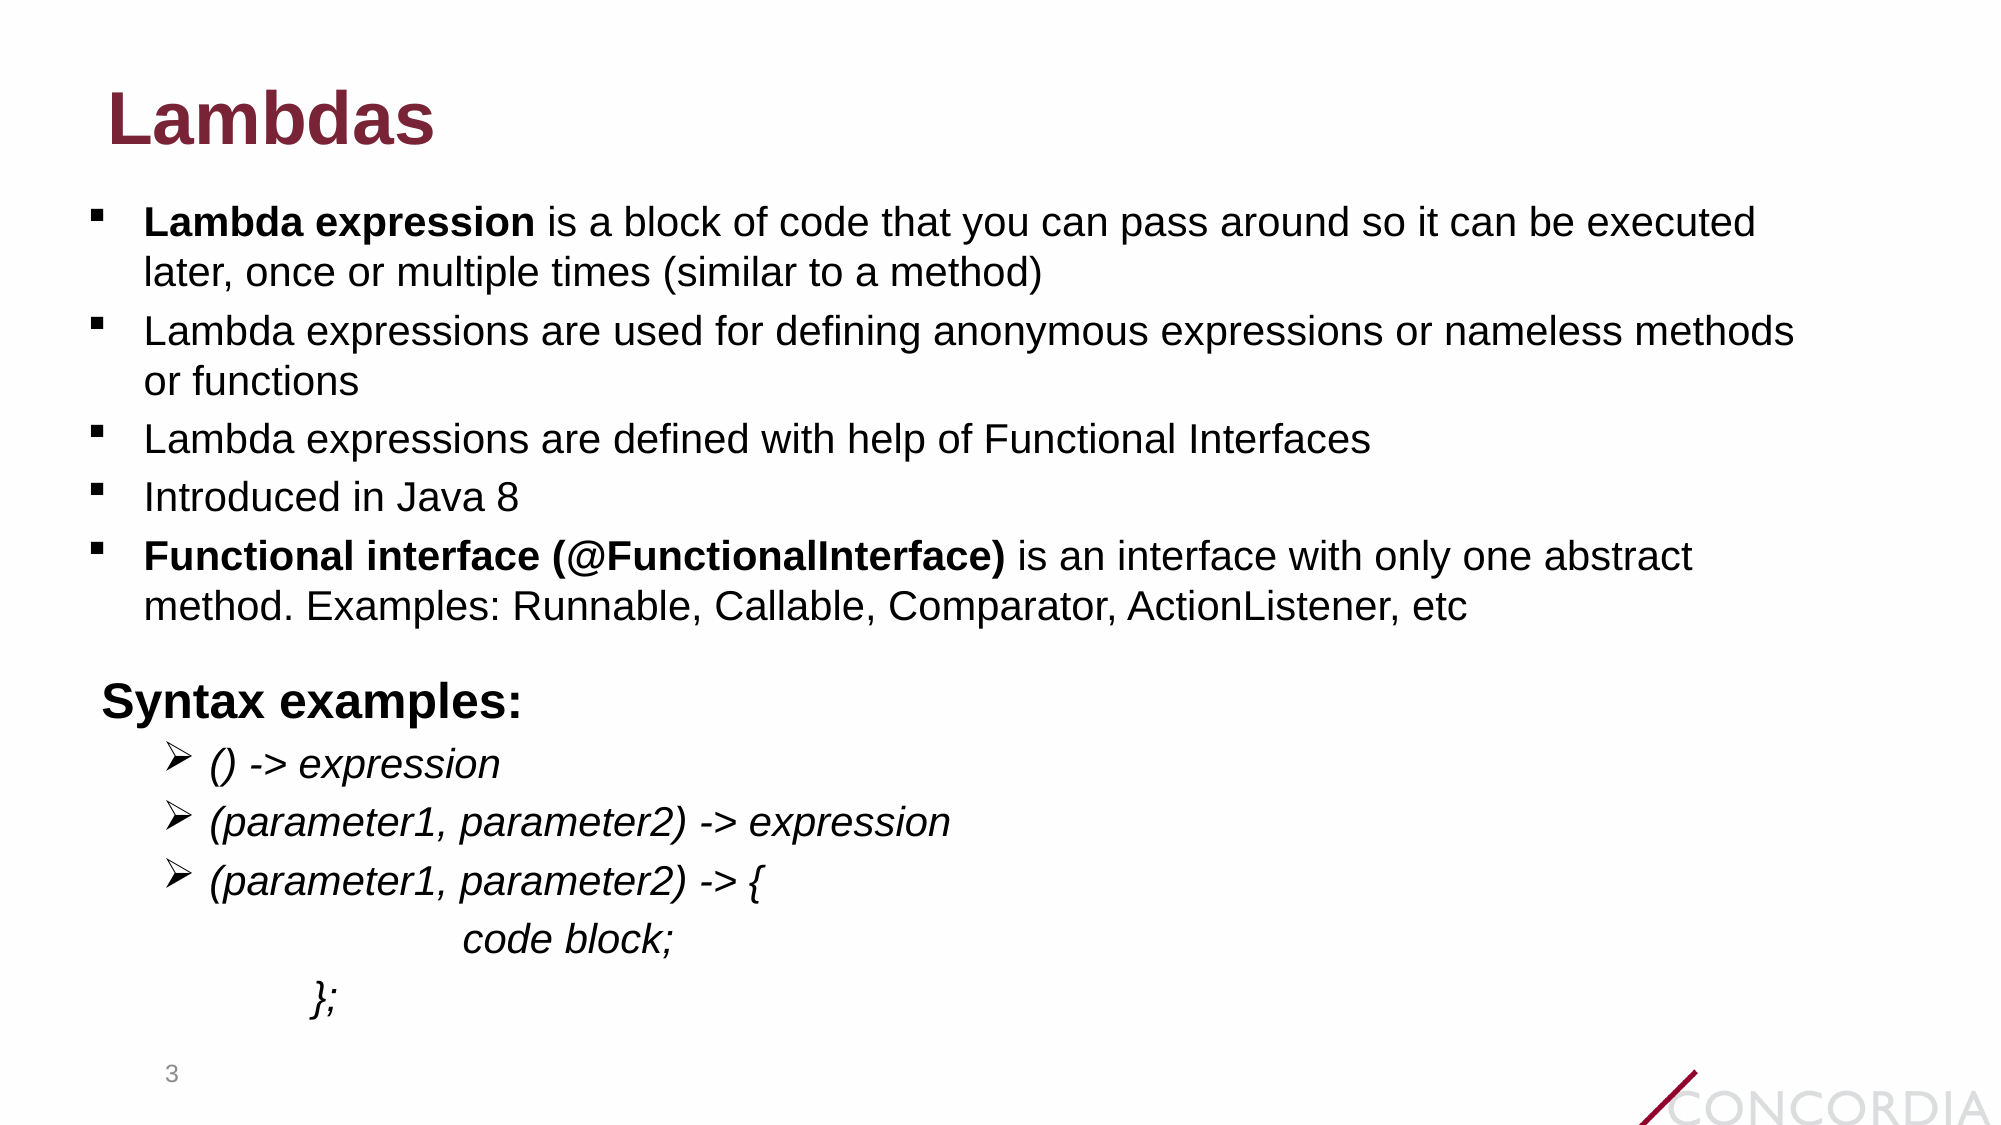

# Lambdas
Lambda expression is a block of code that you can pass around so it can be executed later, once or multiple times (similar to a method)
Lambda expressions are used for defining anonymous expressions or nameless methods or functions
Lambda expressions are defined with help of Functional Interfaces
Introduced in Java 8
Functional interface (@FunctionalInterface) is an interface with only one abstract method. Examples: Runnable, Callable, Comparator, ActionListener, etc
 Syntax examples:
() -> expression
(parameter1, parameter2) -> expression
(parameter1, parameter2) -> {
		code block;
	};

3